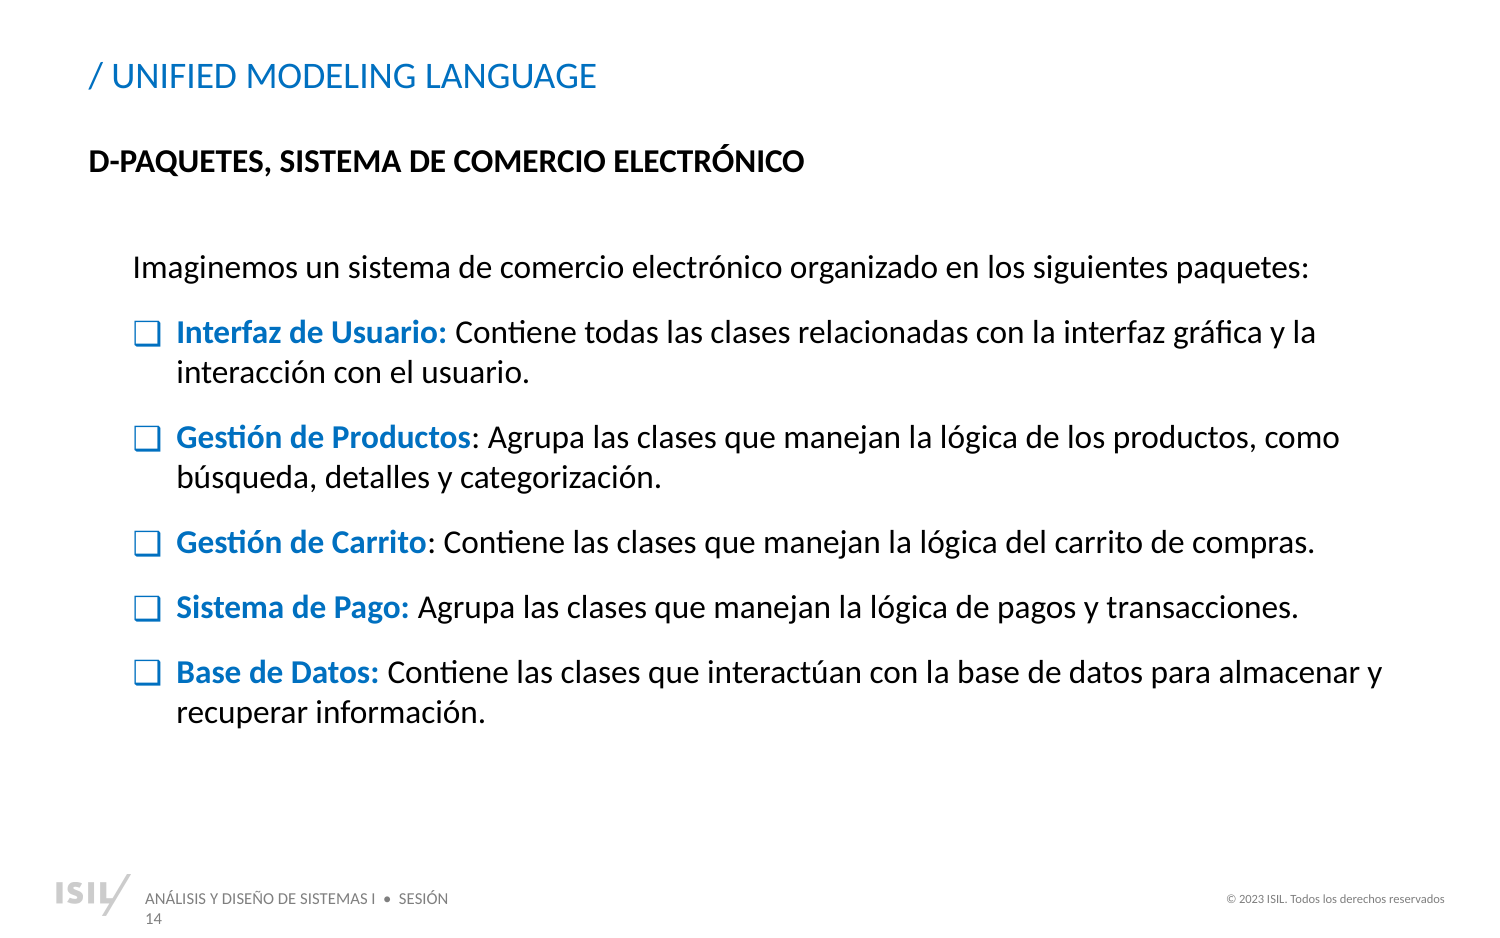

/ UNIFIED MODELING LANGUAGE
D-PAQUETES, SISTEMA DE COMERCIO ELECTRÓNICO
Imaginemos un sistema de comercio electrónico organizado en los siguientes paquetes:
Interfaz de Usuario: Contiene todas las clases relacionadas con la interfaz gráfica y la interacción con el usuario.
Gestión de Productos: Agrupa las clases que manejan la lógica de los productos, como búsqueda, detalles y categorización.
Gestión de Carrito: Contiene las clases que manejan la lógica del carrito de compras.
Sistema de Pago: Agrupa las clases que manejan la lógica de pagos y transacciones.
Base de Datos: Contiene las clases que interactúan con la base de datos para almacenar y recuperar información.